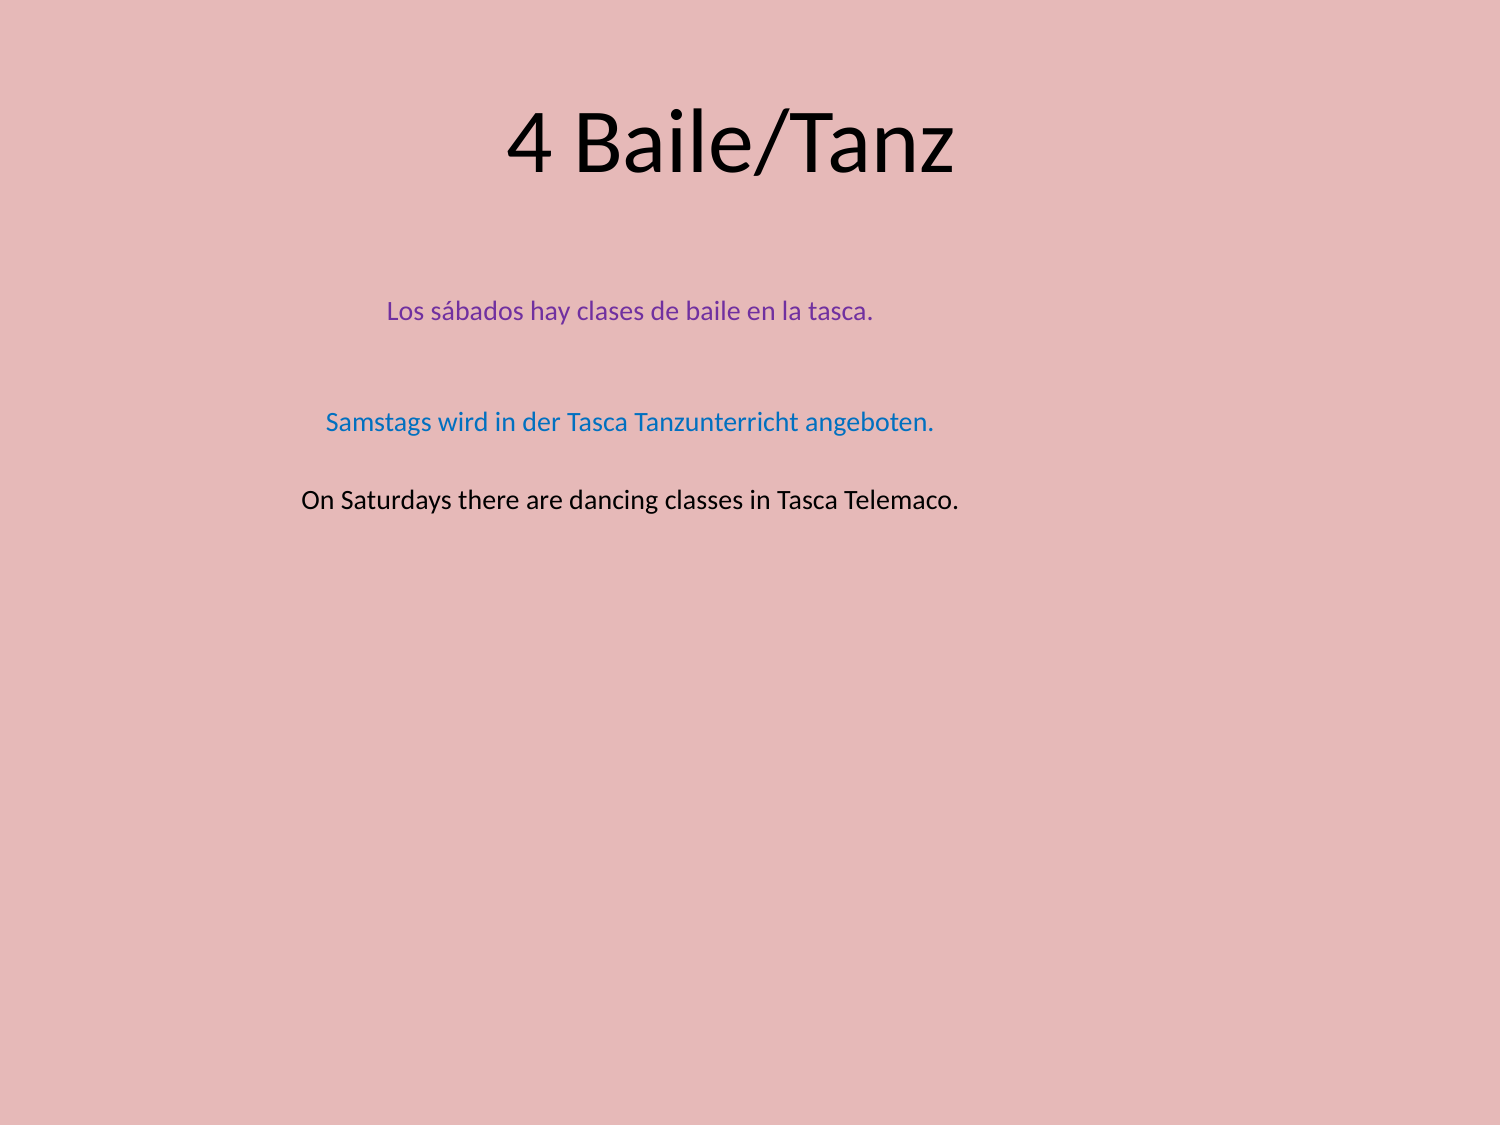

# 4 Baile/Tanz

Los sábados hay clases de baile en la tasca.

Samstags wird in der Tasca Tanzunterricht angeboten.

On Saturdays there are dancing classes in Tasca Telemaco.